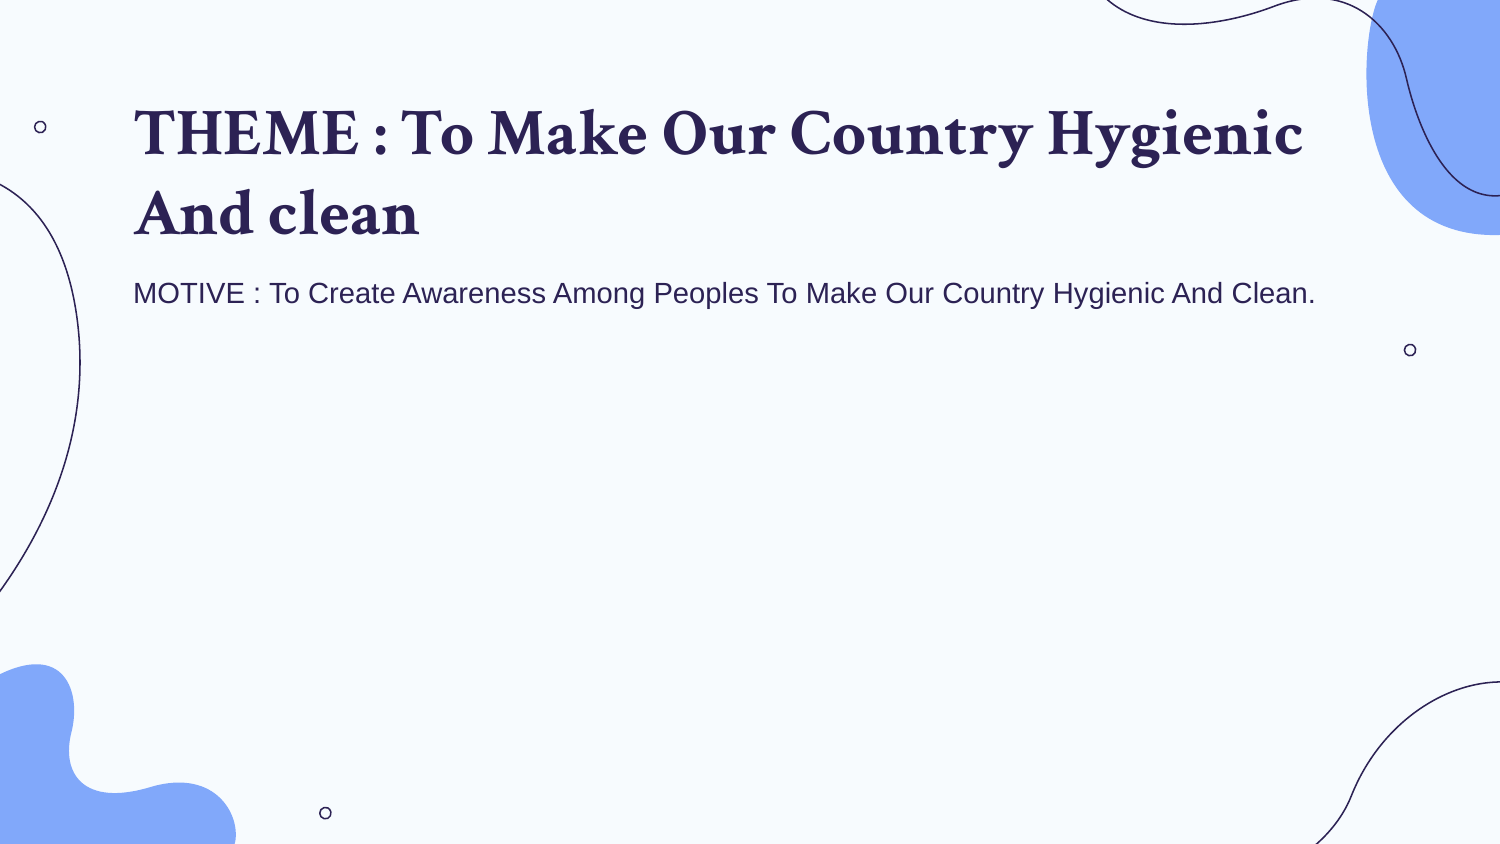

# THEME : To Make Our Country Hygienic And clean
MOTIVE : To Create Awareness Among Peoples To Make Our Country Hygienic And Clean.